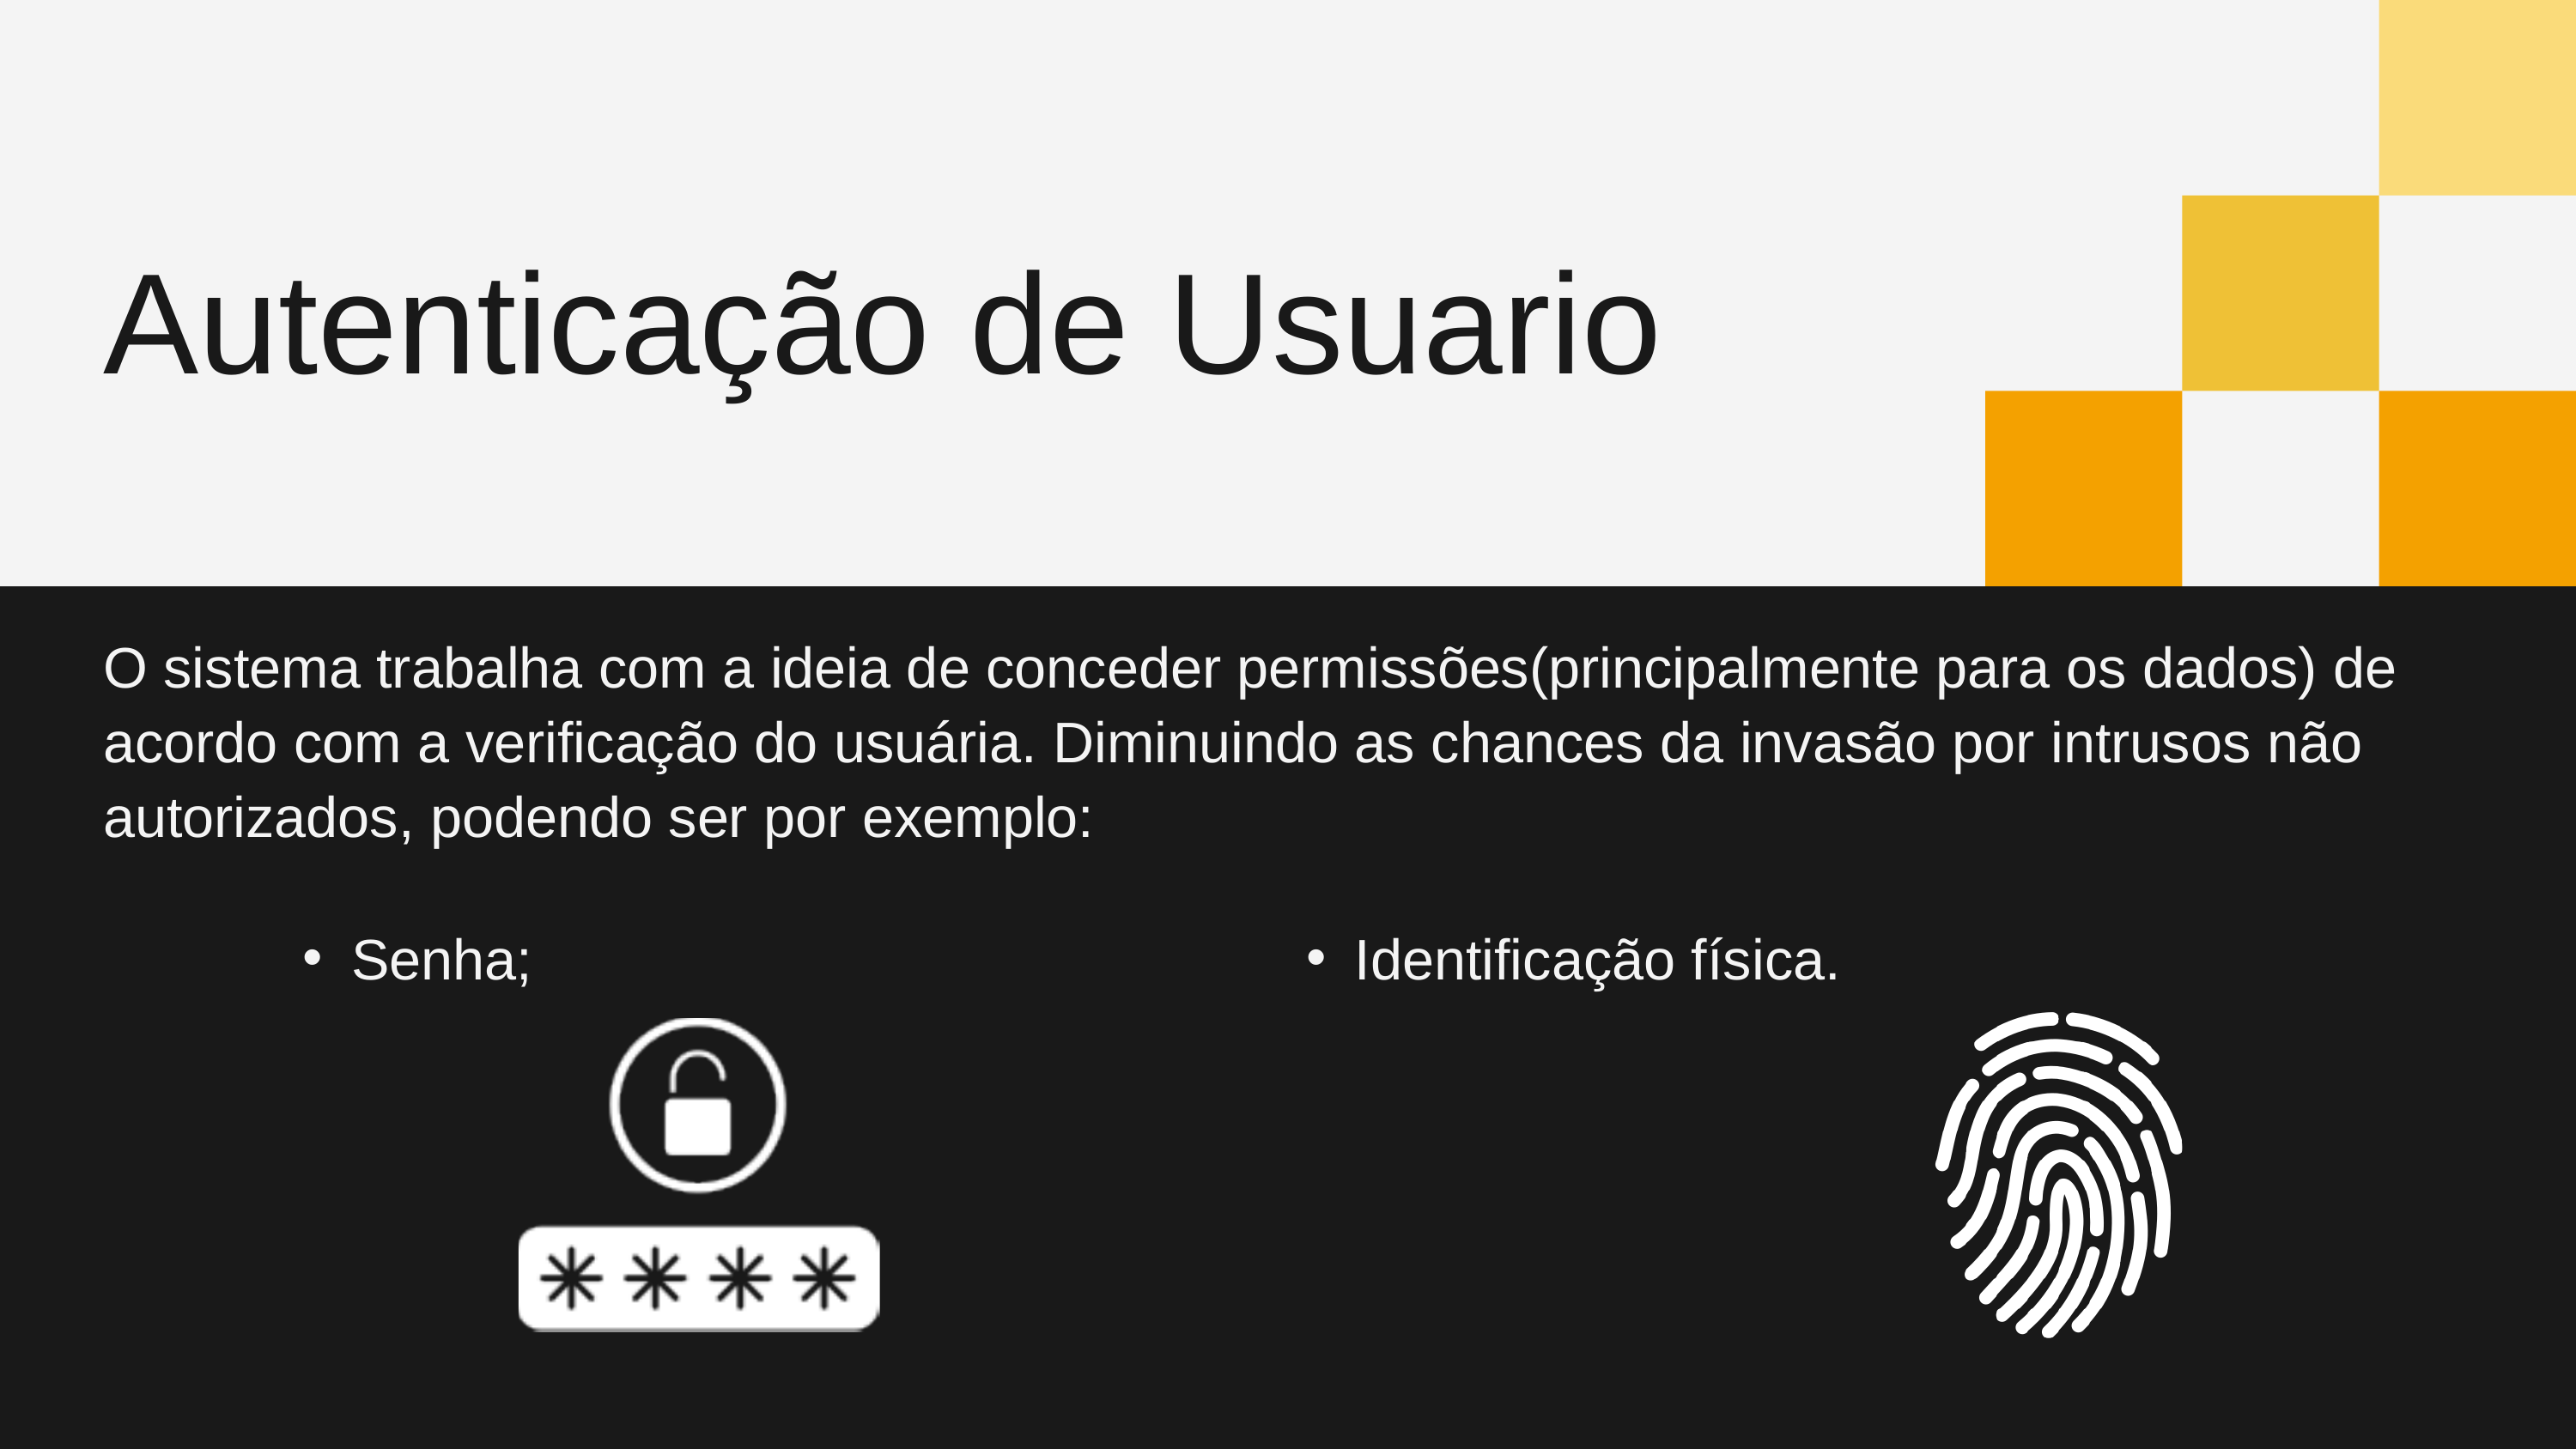

Autenticação de Usuario

O sistema trabalha com a ideia de conceder permissões(principalmente para os dados) de acordo com a verificação do usuária. Diminuindo as chances da invasão por intrusos não autorizados, podendo ser por exemplo:
Senha;
Identificação física.